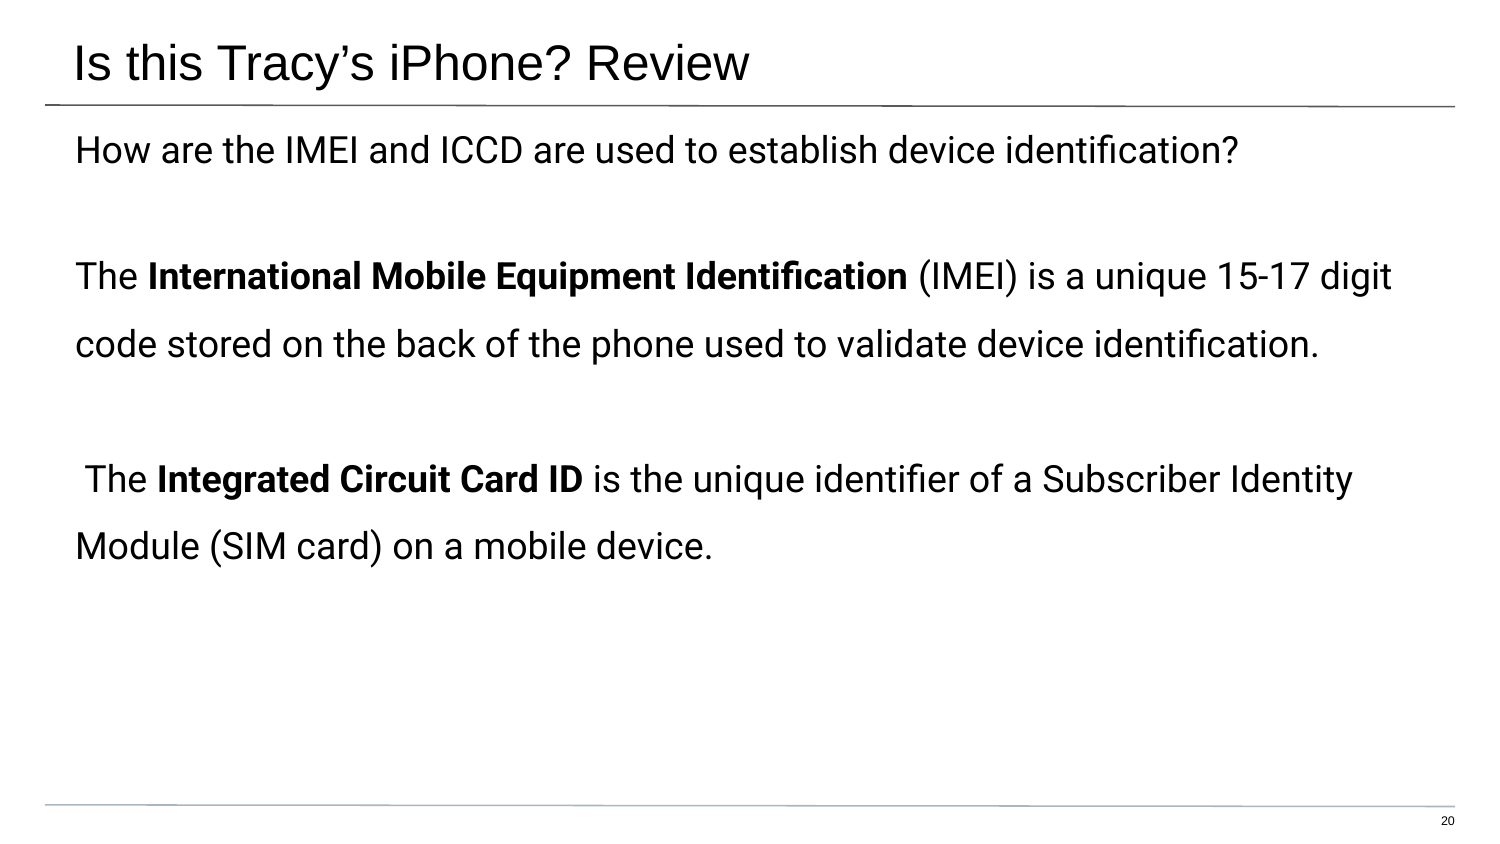

# Is this Tracy’s iPhone? Review
How are the IMEI and ICCD are used to establish device identification?

The International Mobile Equipment Identification (IMEI) is a unique 15-17 digit code stored on the back of the phone used to validate device identification.

 The Integrated Circuit Card ID is the unique identifier of a Subscriber Identity Module (SIM card) on a mobile device.

20